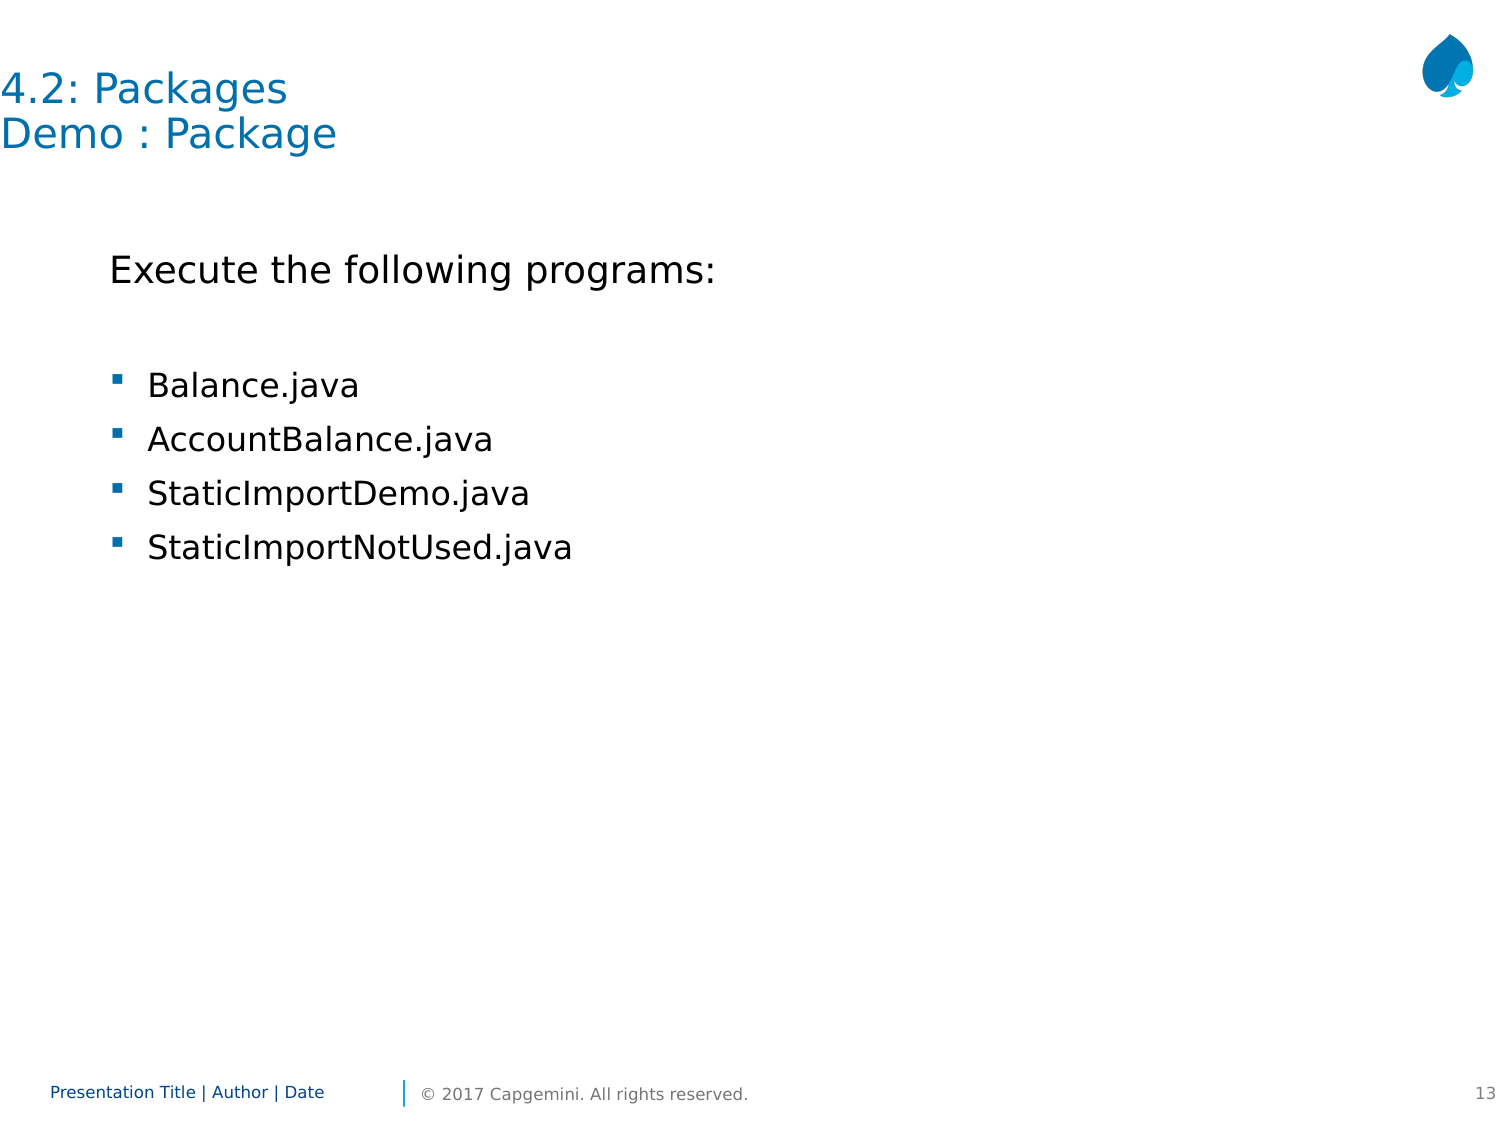

4.2: Packages
Demo : Package
Execute the following programs:

Balance.java
AccountBalance.java
StaticImportDemo.java
StaticImportNotUsed.java